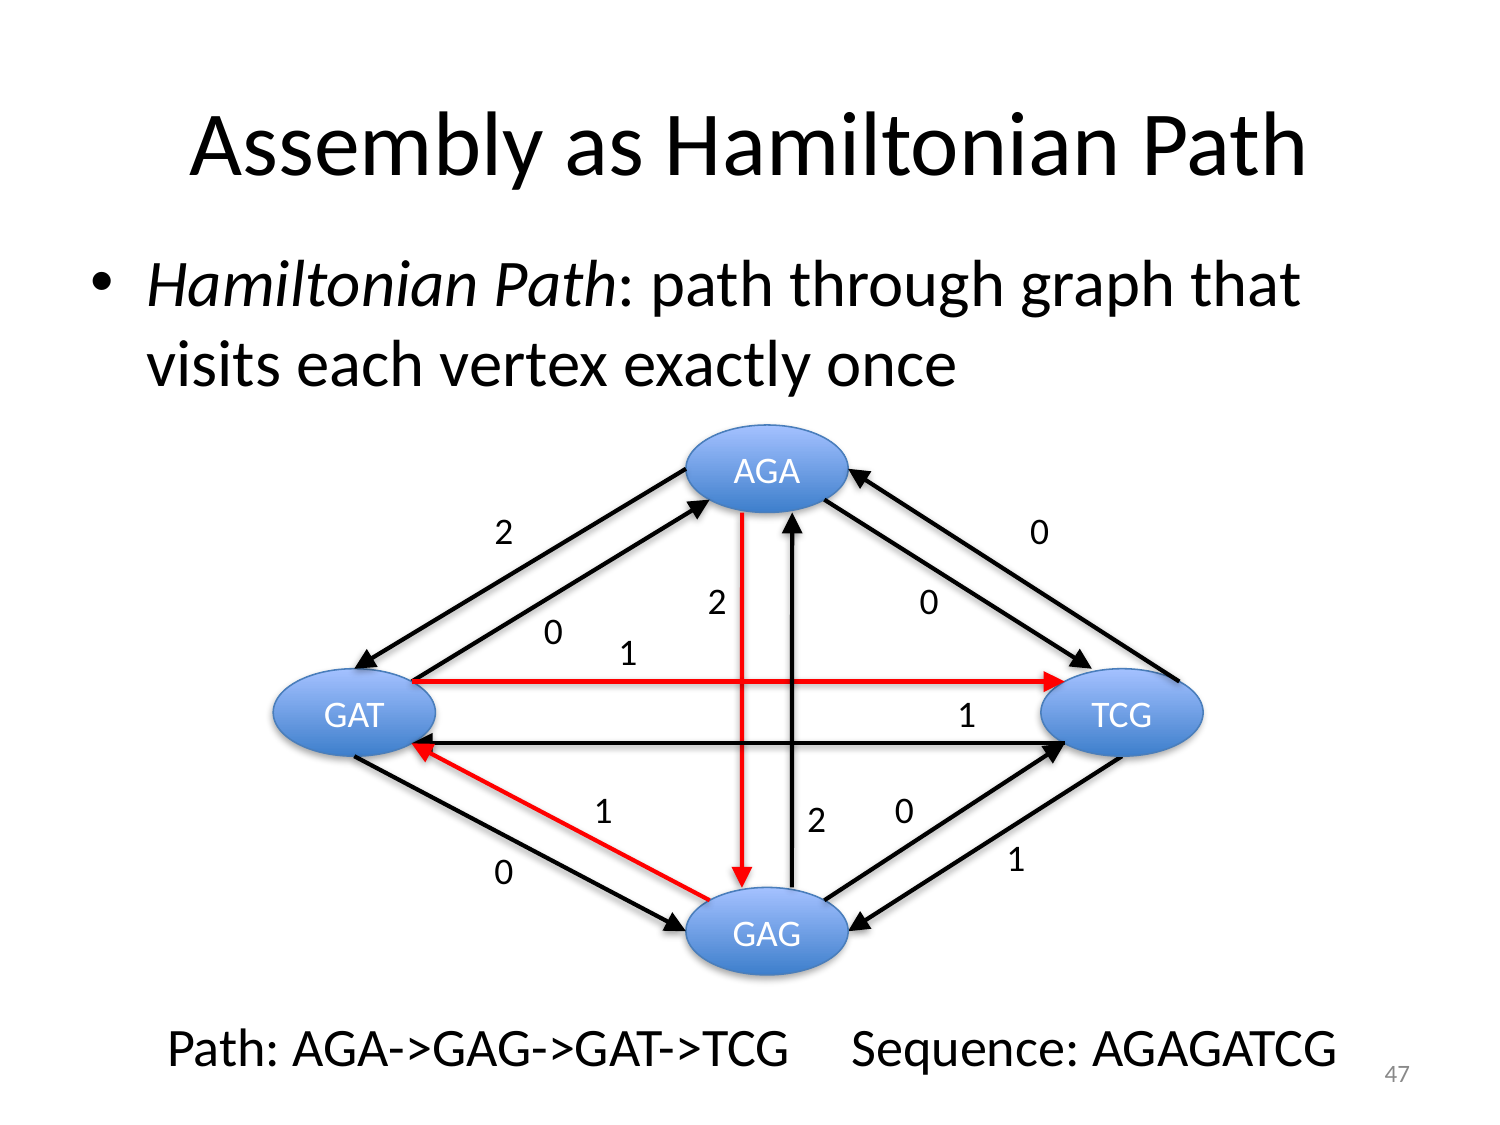

# Assembly as Hamiltonian Path
Hamiltonian Path: path through graph that visits each vertex exactly once

AGA
2
0
2
0
0
1
GAT
TCG
1
1
0
2
1
0
GAG
Path: AGA->GAG->GAT->TCG     Sequence: AGAGATCG
47